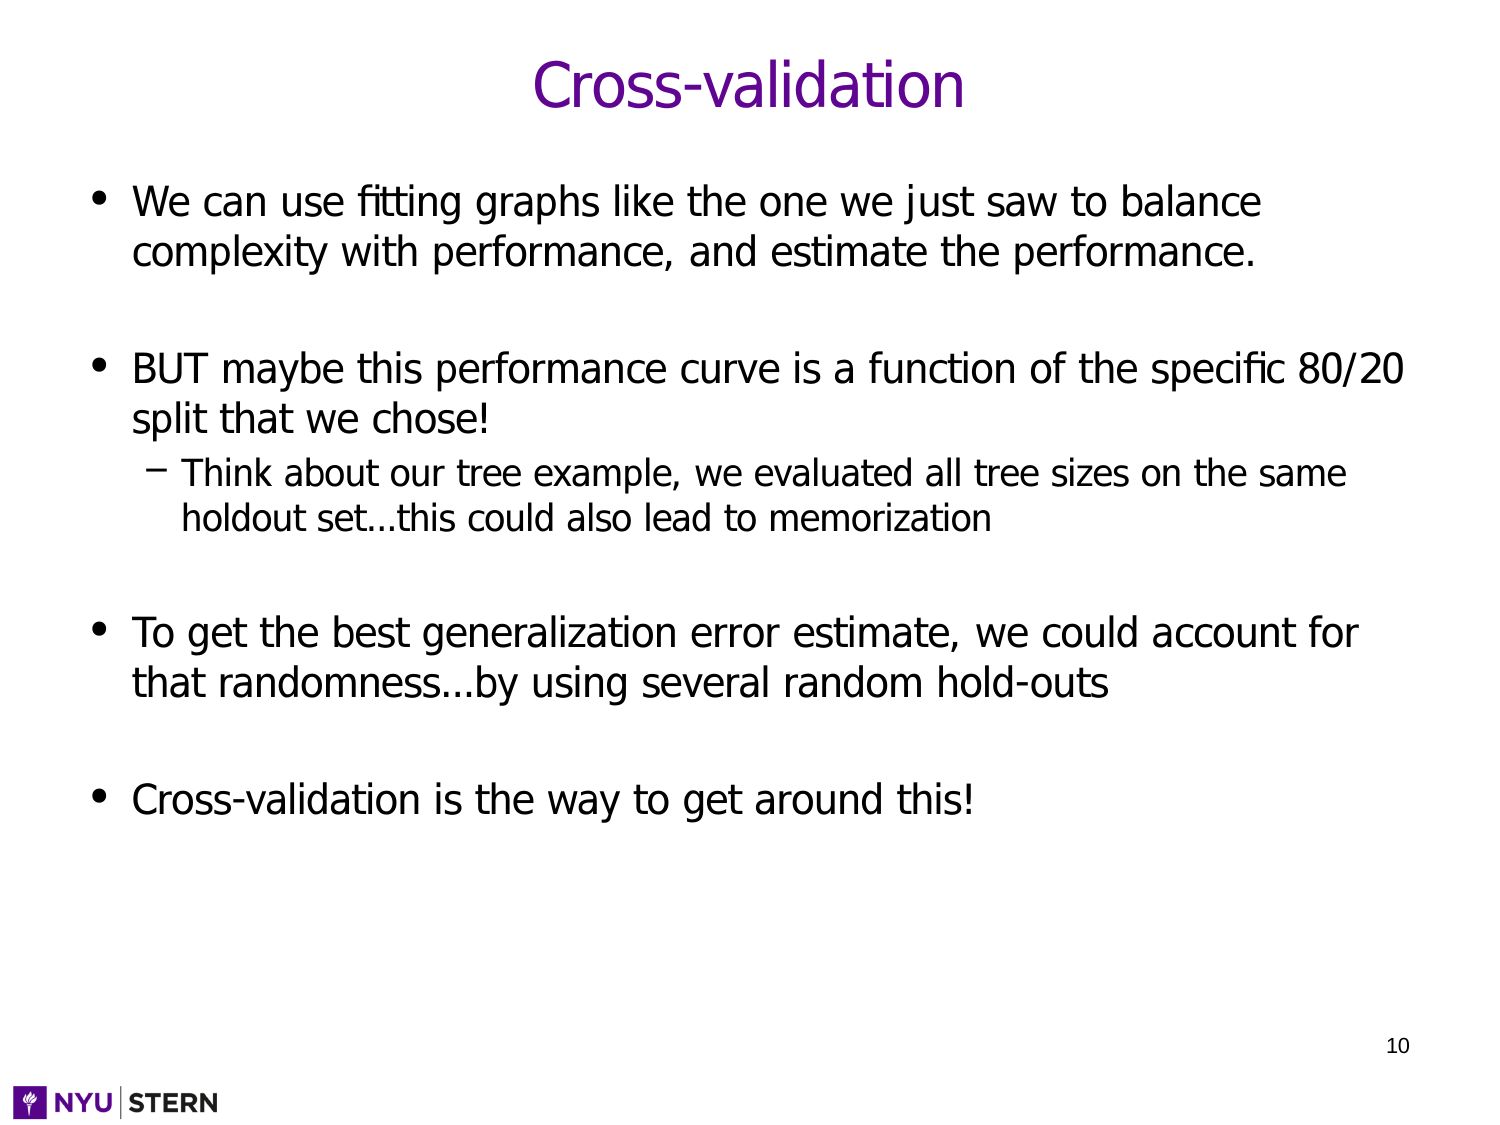

# Cross-validation
We can use fitting graphs like the one we just saw to balance complexity with performance, and estimate the performance.

BUT maybe this performance curve is a function of the specific 80/20 split that we chose!
Think about our tree example, we evaluated all tree sizes on the same holdout set…this could also lead to memorization

To get the best generalization error estimate, we could account for that randomness…by using several random hold-outs

Cross-validation is the way to get around this!

10